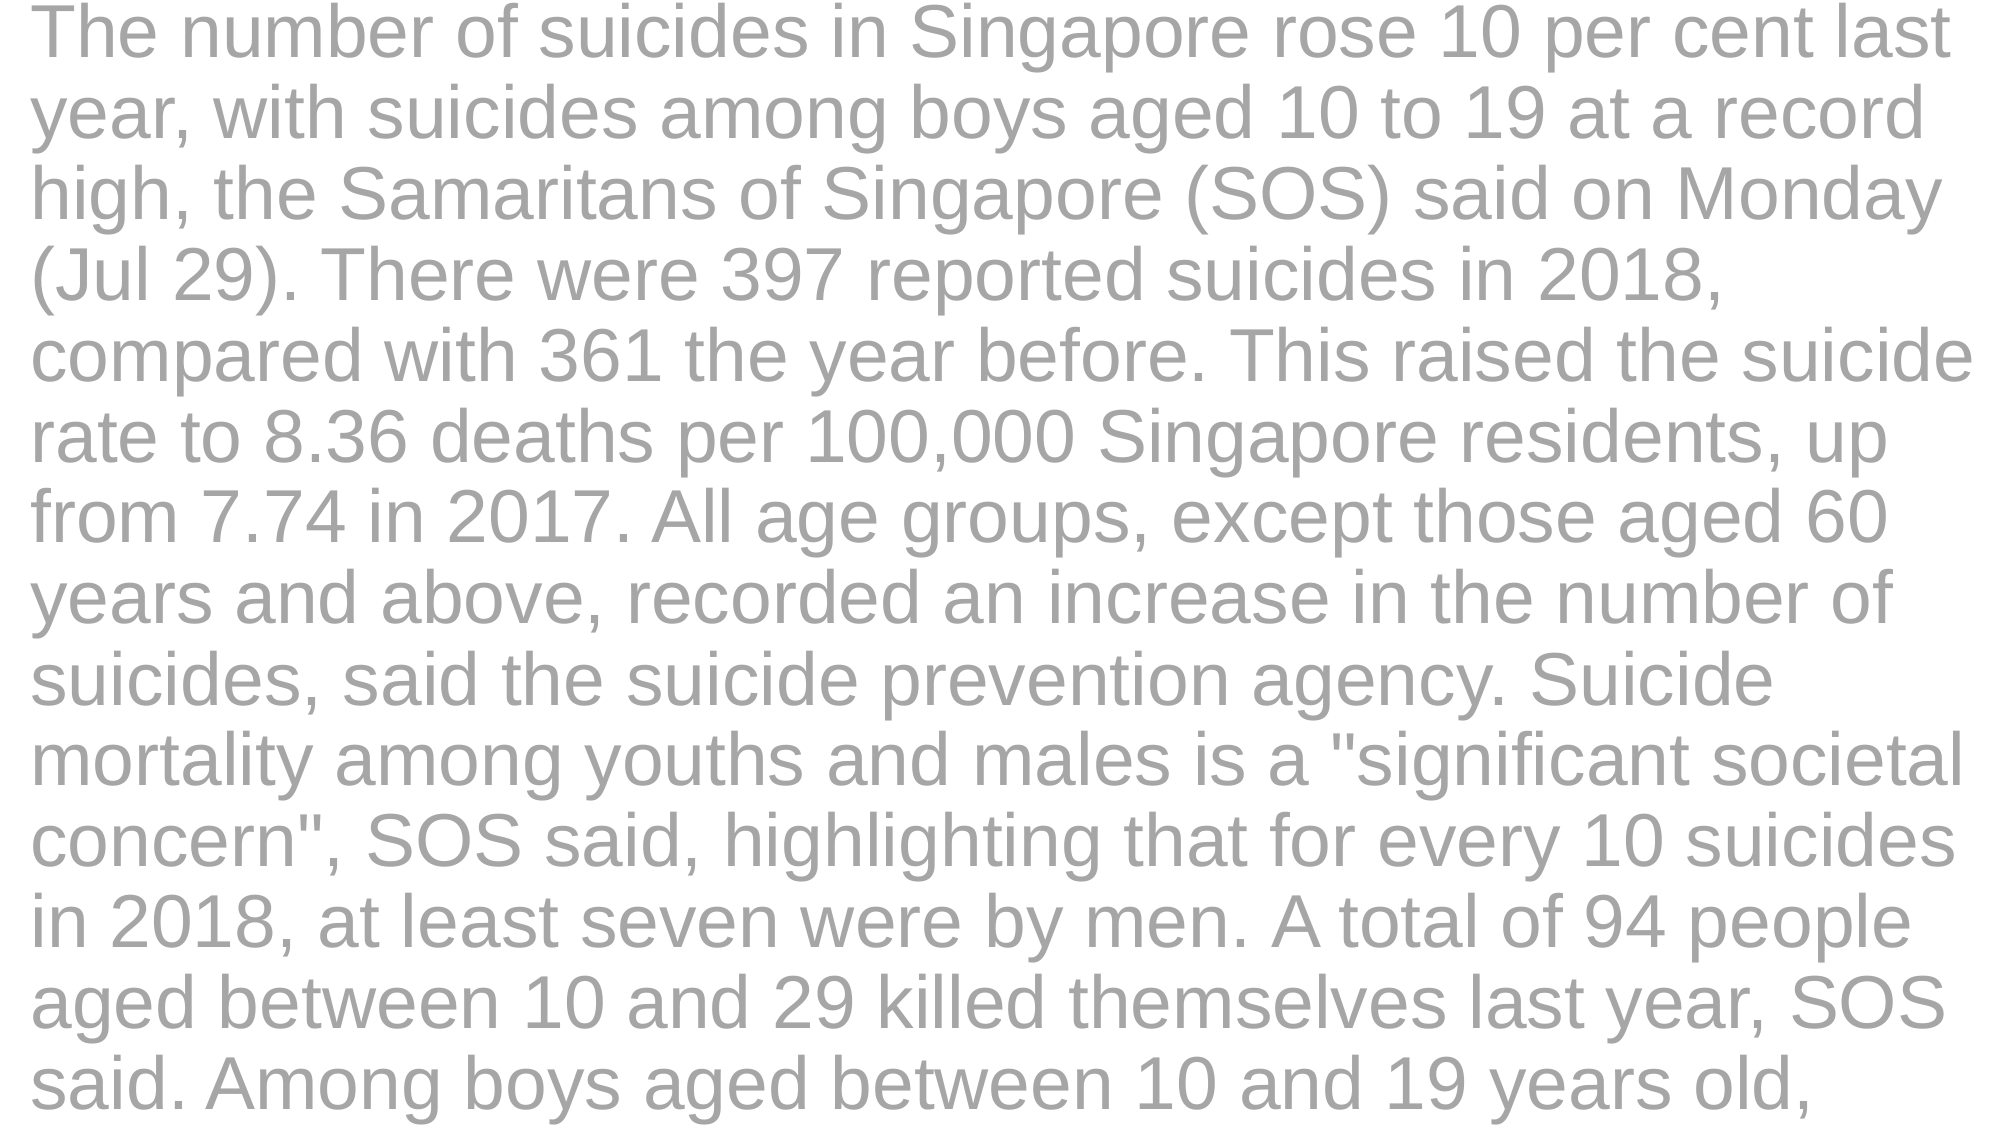

The number of suicides in Singapore rose 10 per cent last year, with suicides among boys aged 10 to 19 at a record high, the Samaritans of Singapore (SOS) said on Monday (Jul 29). There were 397 reported suicides in 2018, compared with 361 the year before. This raised the suicide rate to 8.36 deaths per 100,000 Singapore residents, up from 7.74 in 2017. All age groups, except those aged 60 years and above, recorded an increase in the number of suicides, said the suicide prevention agency. Suicide mortality among youths and males is a "significant societal concern", SOS said, highlighting that for every 10 suicides in 2018, at least seven were by men. A total of 94 people aged between 10 and 29 killed themselves last year, SOS said. Among boys aged between 10 and 19 years old, there were 19 suicides last year – the highest since records began in 1991 and almost triple the seven cases recorded in 2017.